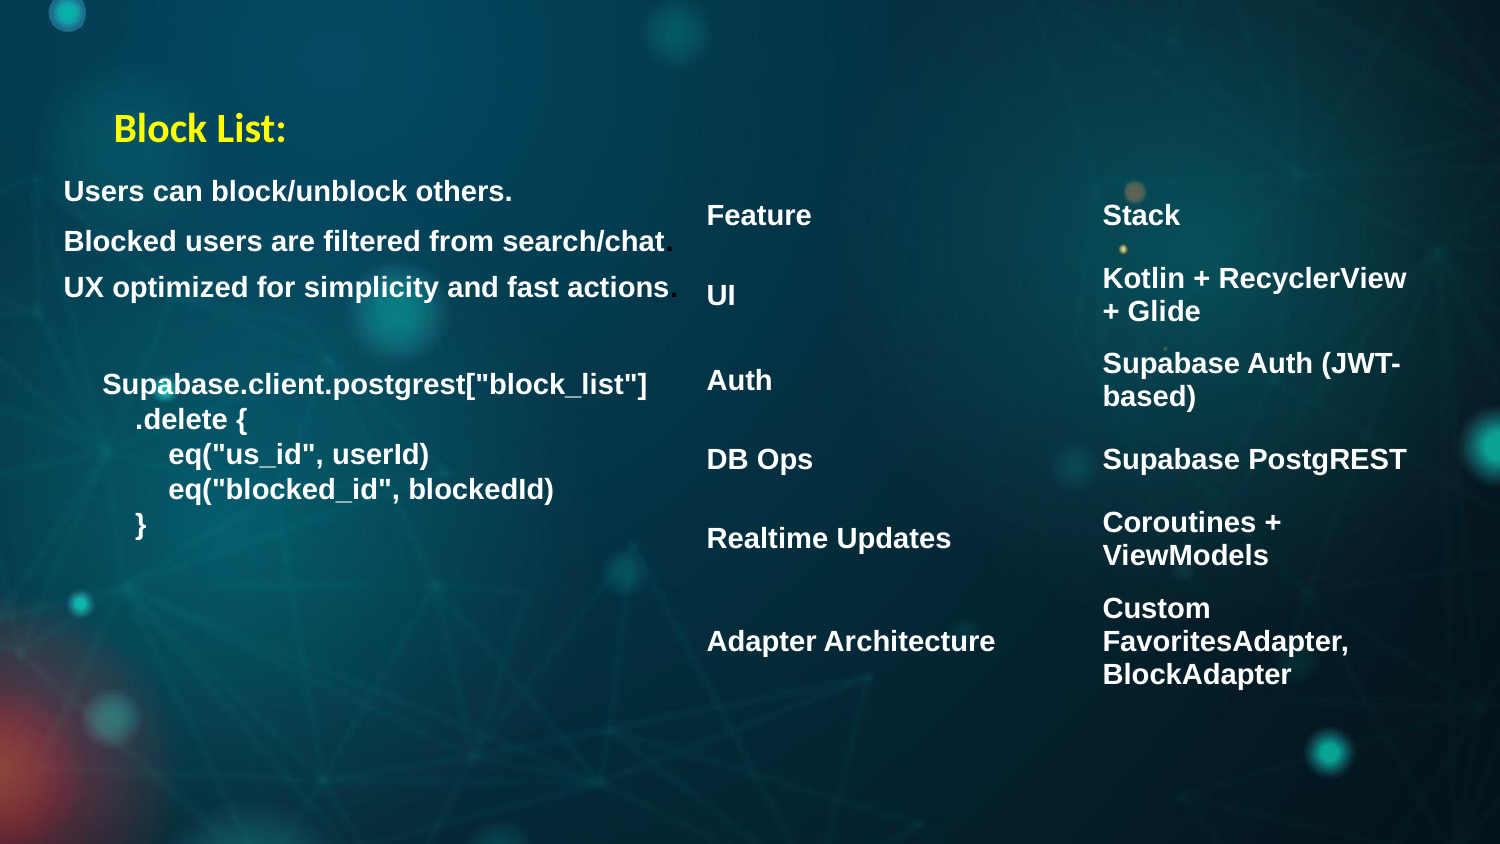

Block List:
Users can block/unblock others.
| Feature | Stack |
| --- | --- |
| UI | Kotlin + RecyclerView + Glide |
| Auth | Supabase Auth (JWT-based) |
| DB Ops | Supabase PostgREST |
| Realtime Updates | Coroutines + ViewModels |
| Adapter Architecture | Custom FavoritesAdapter, BlockAdapter |
Blocked users are filtered from search/chat.
UX optimized for simplicity and fast actions.
Supabase.client.postgrest["block_list"]
    .delete {
        eq("us_id", userId)
        eq("blocked_id", blockedId)
    }